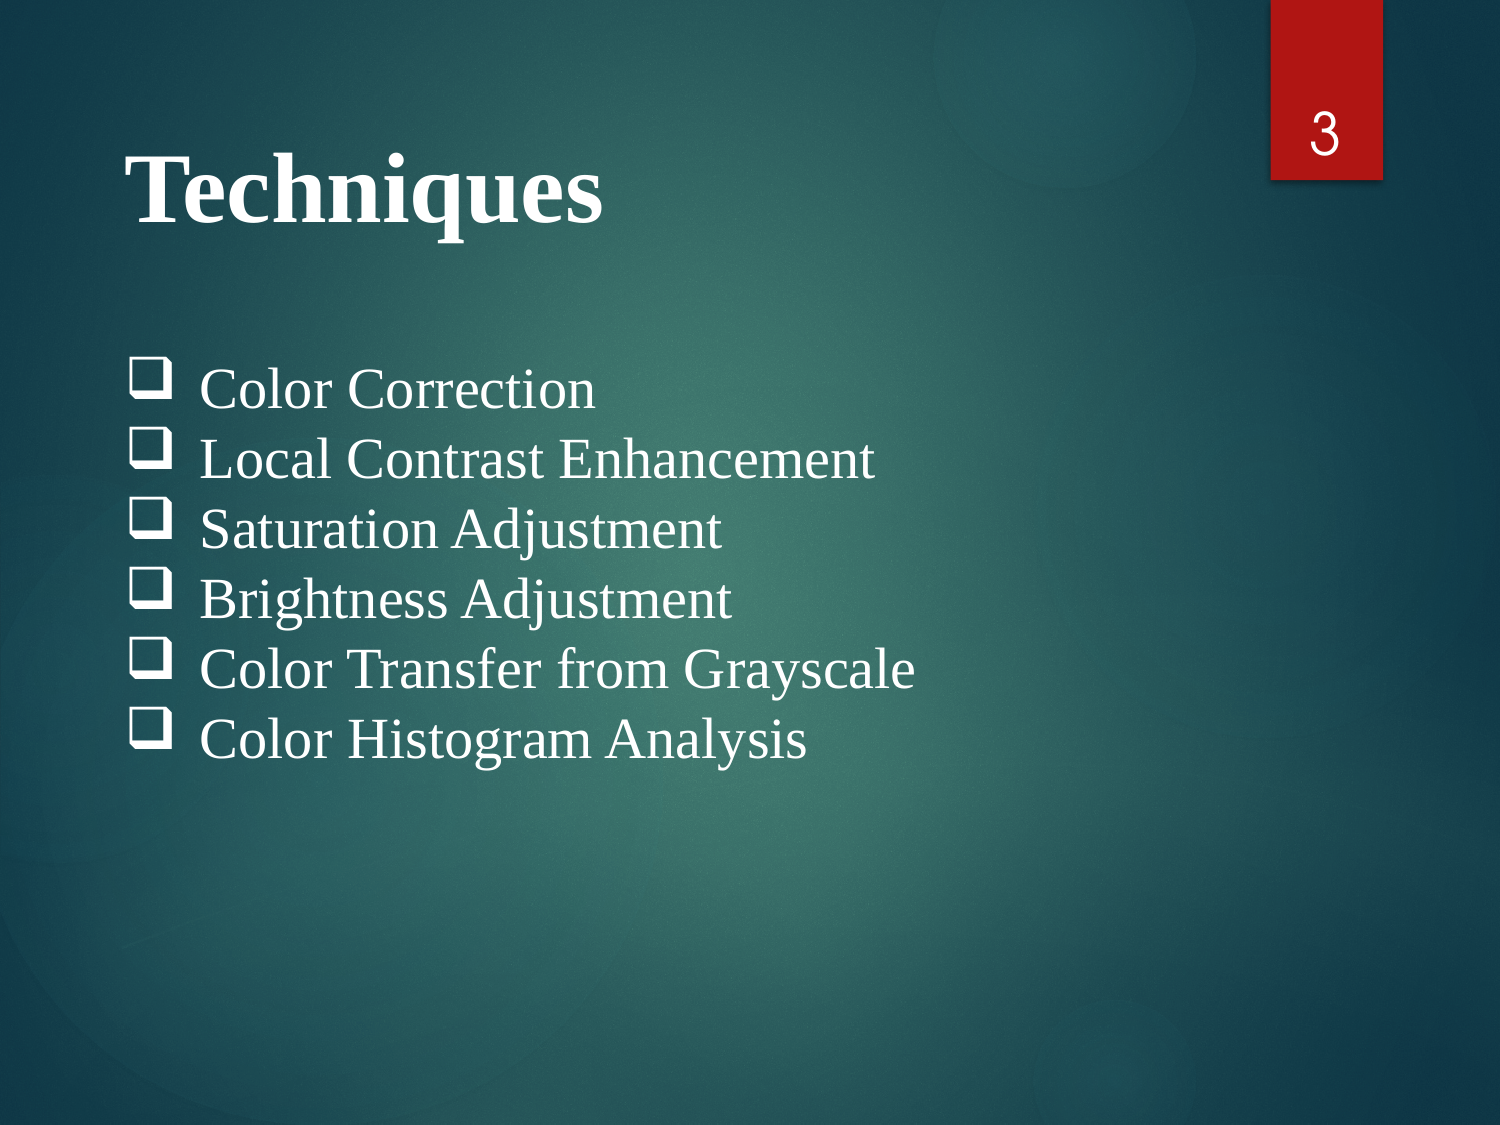

3
Techniques
Color Correction
Local Contrast Enhancement
Saturation Adjustment
Brightness Adjustment
Color Transfer from Grayscale
Color Histogram Analysis